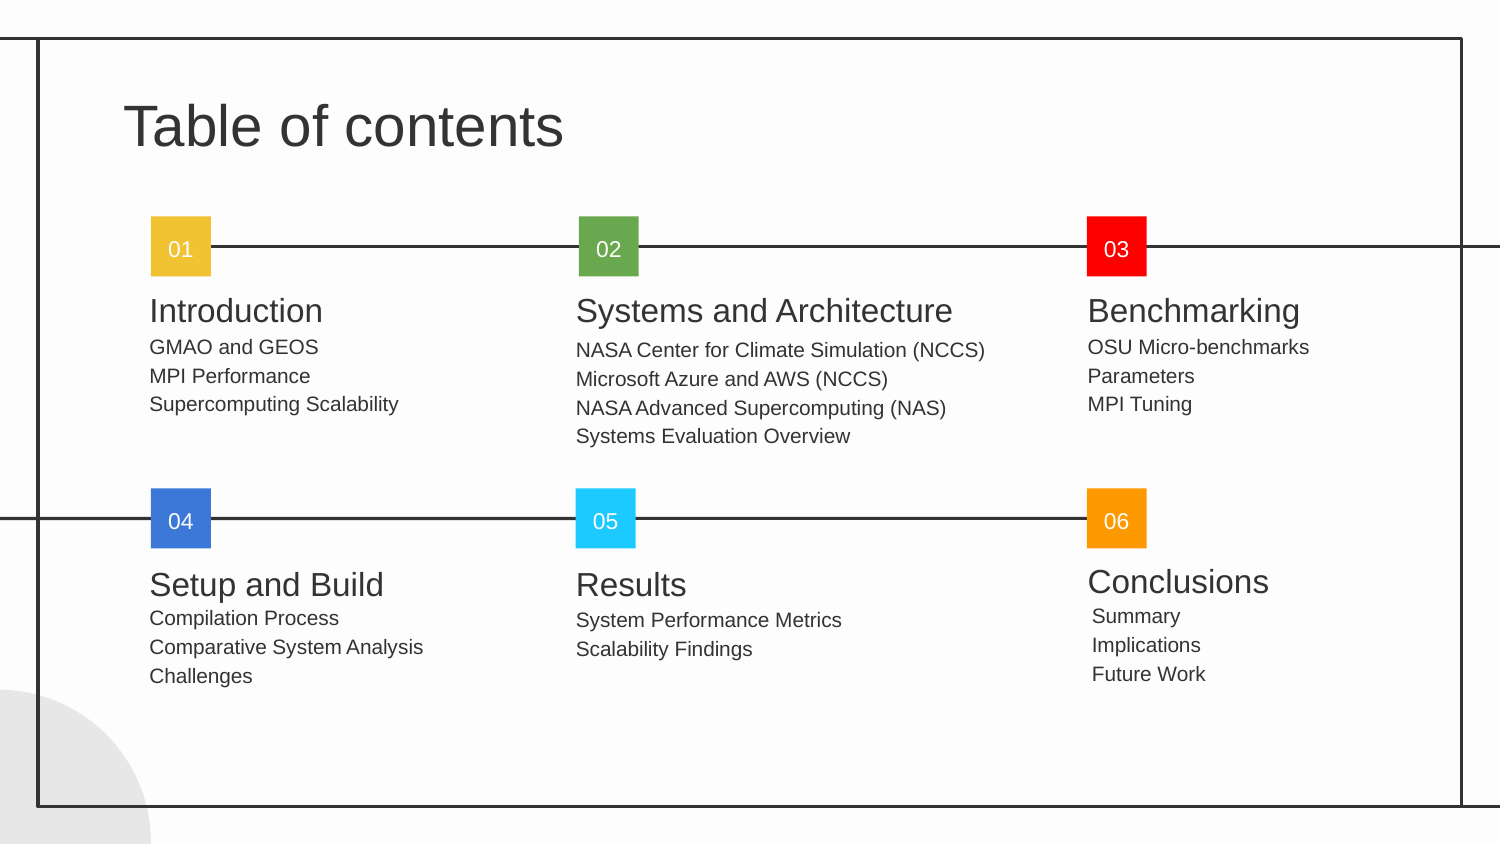

# Table of contents
01
02
03
Introduction
Benchmarking
Systems and Architecture
GMAO and GEOS
MPI Performance
Supercomputing Scalability
NASA Center for Climate Simulation (NCCS)
Microsoft Azure and AWS (NCCS)
NASA Advanced Supercomputing (NAS)
Systems Evaluation Overview
OSU Micro-benchmarks
Parameters
MPI Tuning
06
04
05
Conclusions
Setup and Build
Results
Summary
Implications
Future Work
Compilation Process
Comparative System Analysis
Challenges
System Performance Metrics
Scalability Findings